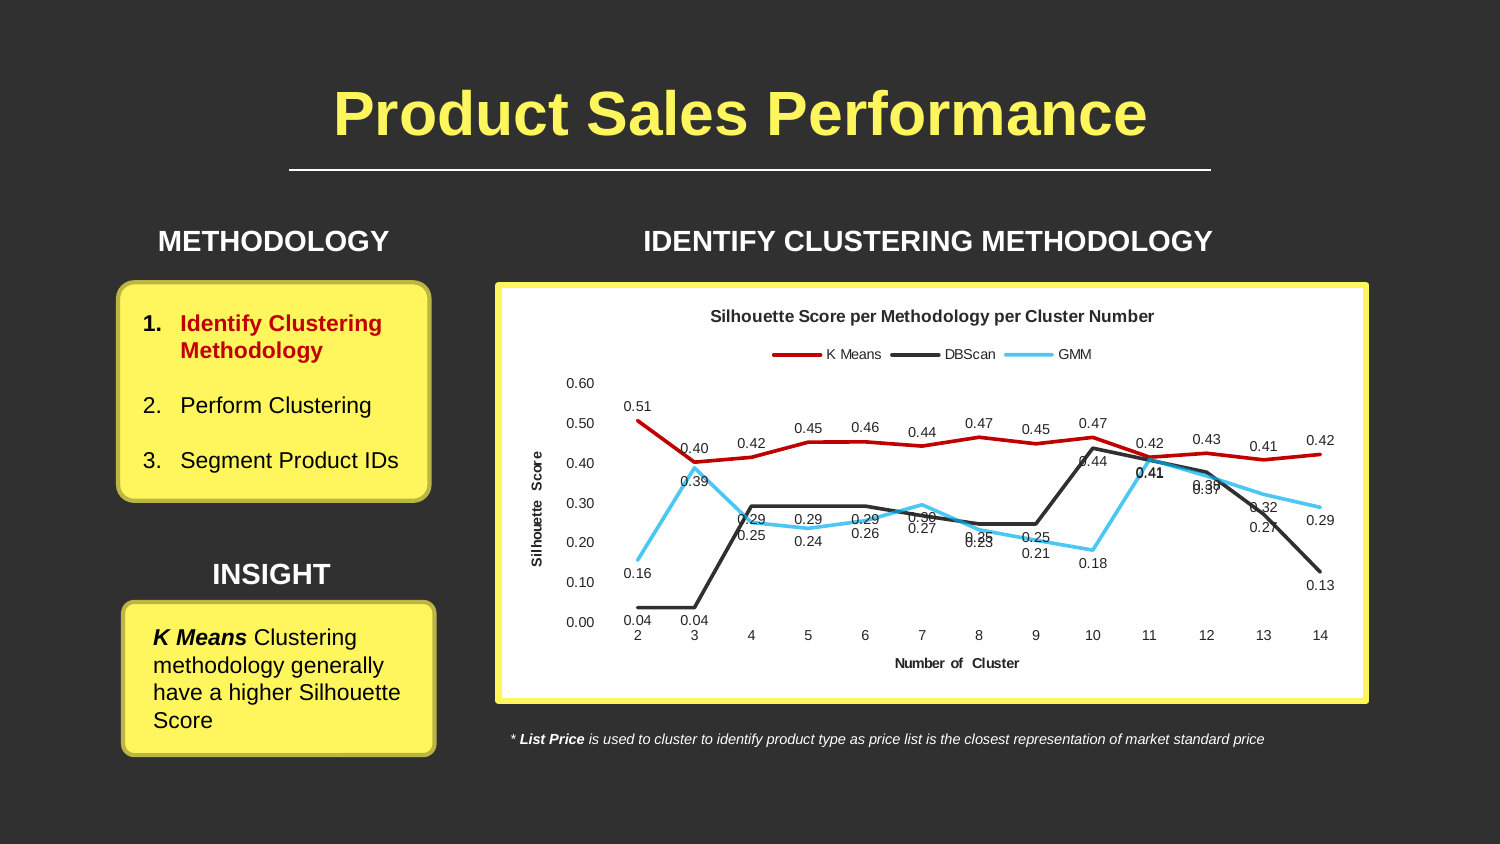

# Product Sales Performance
METHODOLOGY
IDENTIFY CLUSTERING METHODOLOGY

### Chart: Silhouette Score per Methodology per Cluster Number

| Category | K Means | DBScan | GMM |
|---|---|---|---|
| 2 | 0.508570452449601 | 0.0377008820743106 | 0.156955585123641 |
| 3 | 0.403841265632225 | 0.0377008820743106 | 0.389664097402299 |
| 4 | 0.416120698421854 | 0.293379398939321 | 0.25224306553145 |
| 5 | 0.454269967721472 | 0.293379398939321 | 0.237428793850258 |
| 6 | 0.455010984157872 | 0.293379398939321 | 0.256807983898346 |
| 7 | 0.444264195894448 | 0.269381983740504 | 0.29691266252384 |
| 8 | 0.466619227043638 | 0.248591359202577 | 0.233877695672575 |
| 9 | 0.450159997940229 | 0.248591359202577 | 0.207504078294236 |
| 10 | 0.466441585655589 | 0.439206460989021 | 0.182540918613293 |
| 11 | 0.416404267598206 | 0.408913852354018 | 0.410902403489496 |
| 12 | 0.426397815891621 | 0.378681881373127 | 0.369139537680159 |
| 13 | 0.409806316872044 | 0.273074463964066 | 0.322977556724967 |
| 14 | 0.423327415123193 | 0.126955197793187 | 0.29015334375382 |
Identify Clustering Methodology

Perform Clustering

Segment Product IDs
INSIGHT

K Means Clustering methodology generally have a higher Silhouette Score
* List Price is used to cluster to identify product type as price list is the closest representation of market standard price